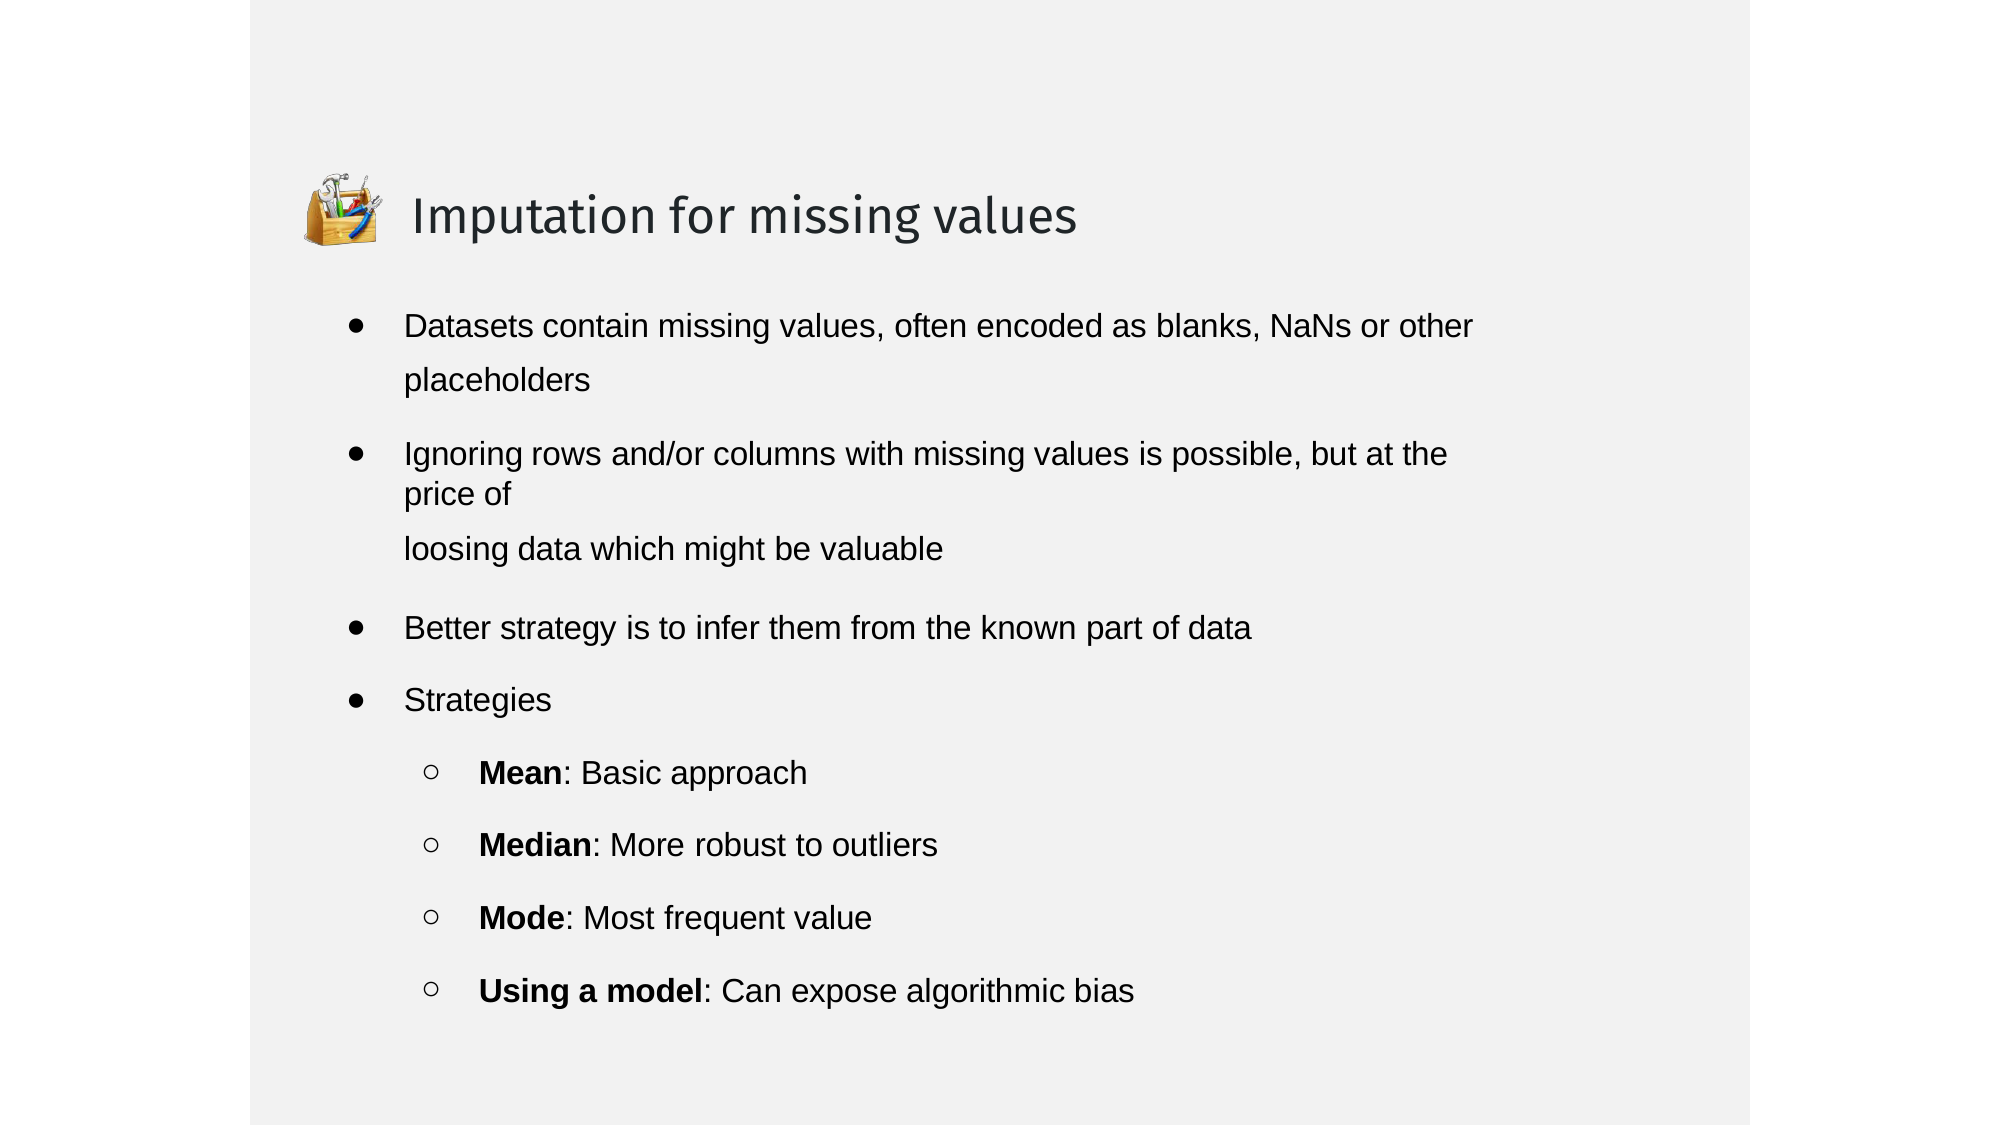

# Imputation for missing values

Datasets contain missing values, often encoded as blanks, NaNs or other placeholders

Ignoring rows and/or columns with missing values is possible, but at the price of
loosing data which might be valuable

Better strategy is to infer them from the known part of data

Strategies

Mean: Basic approach

Median: More robust to outliers

Mode: Most frequent value

Using a model: Can expose algorithmic bias